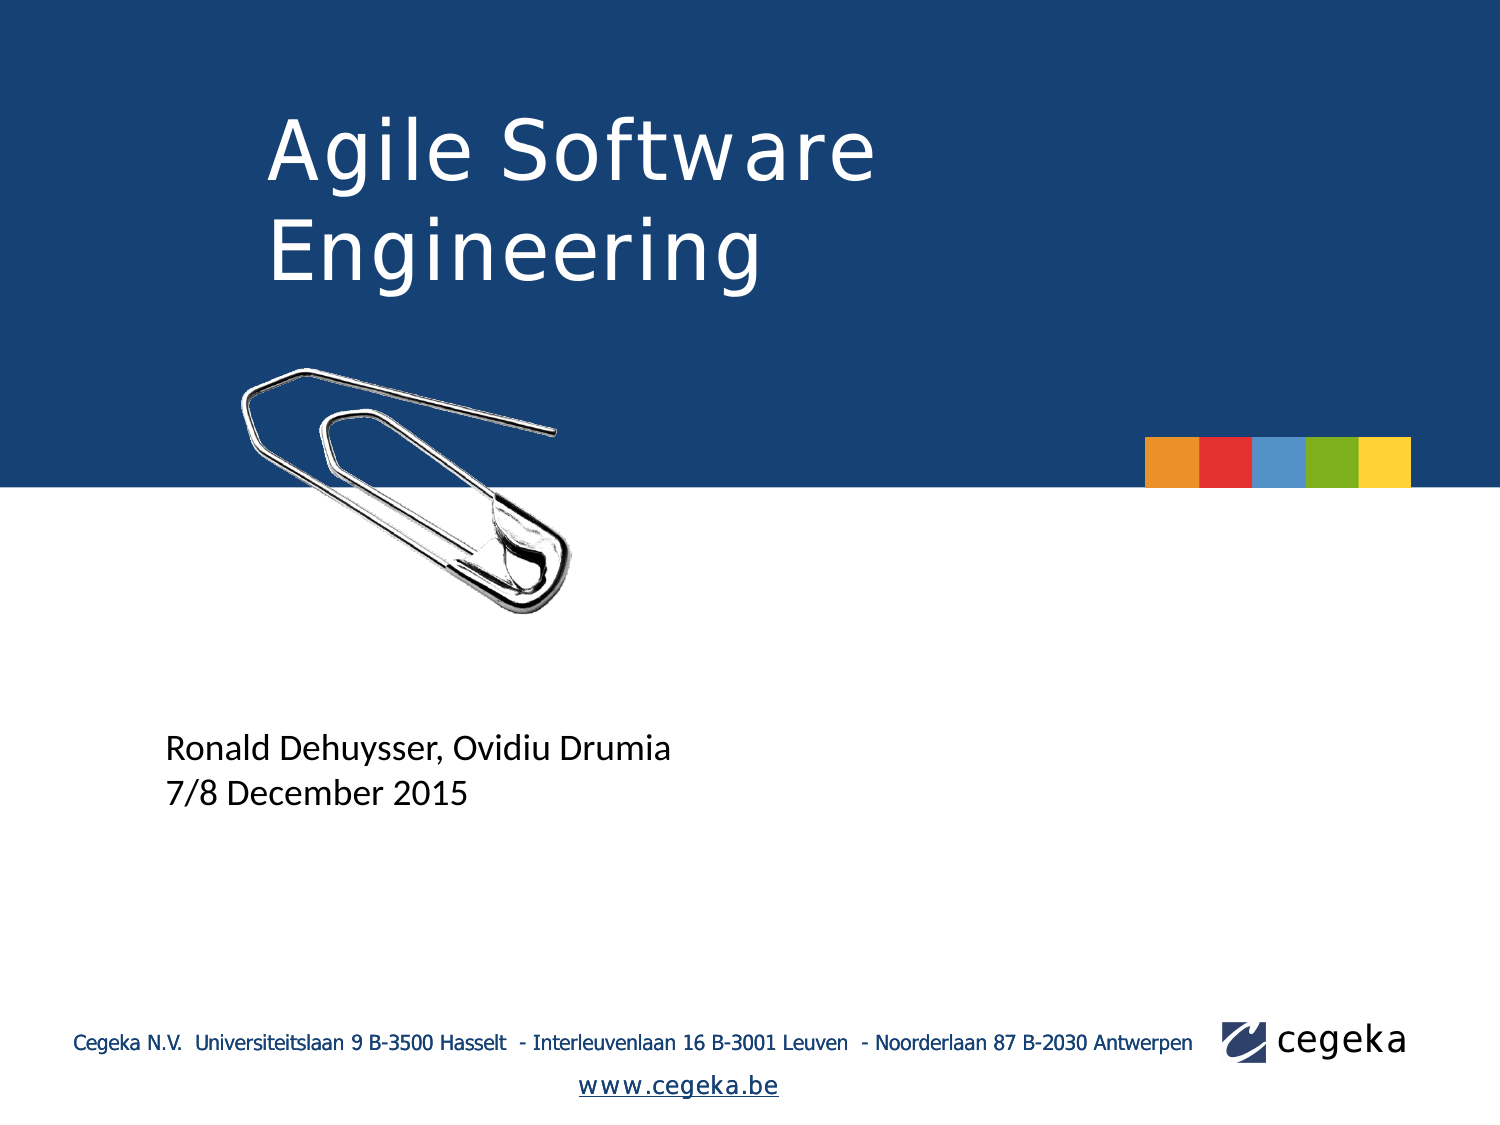

Ronald Dehuysser, Ovidiu Drumia
7/8 December 2015